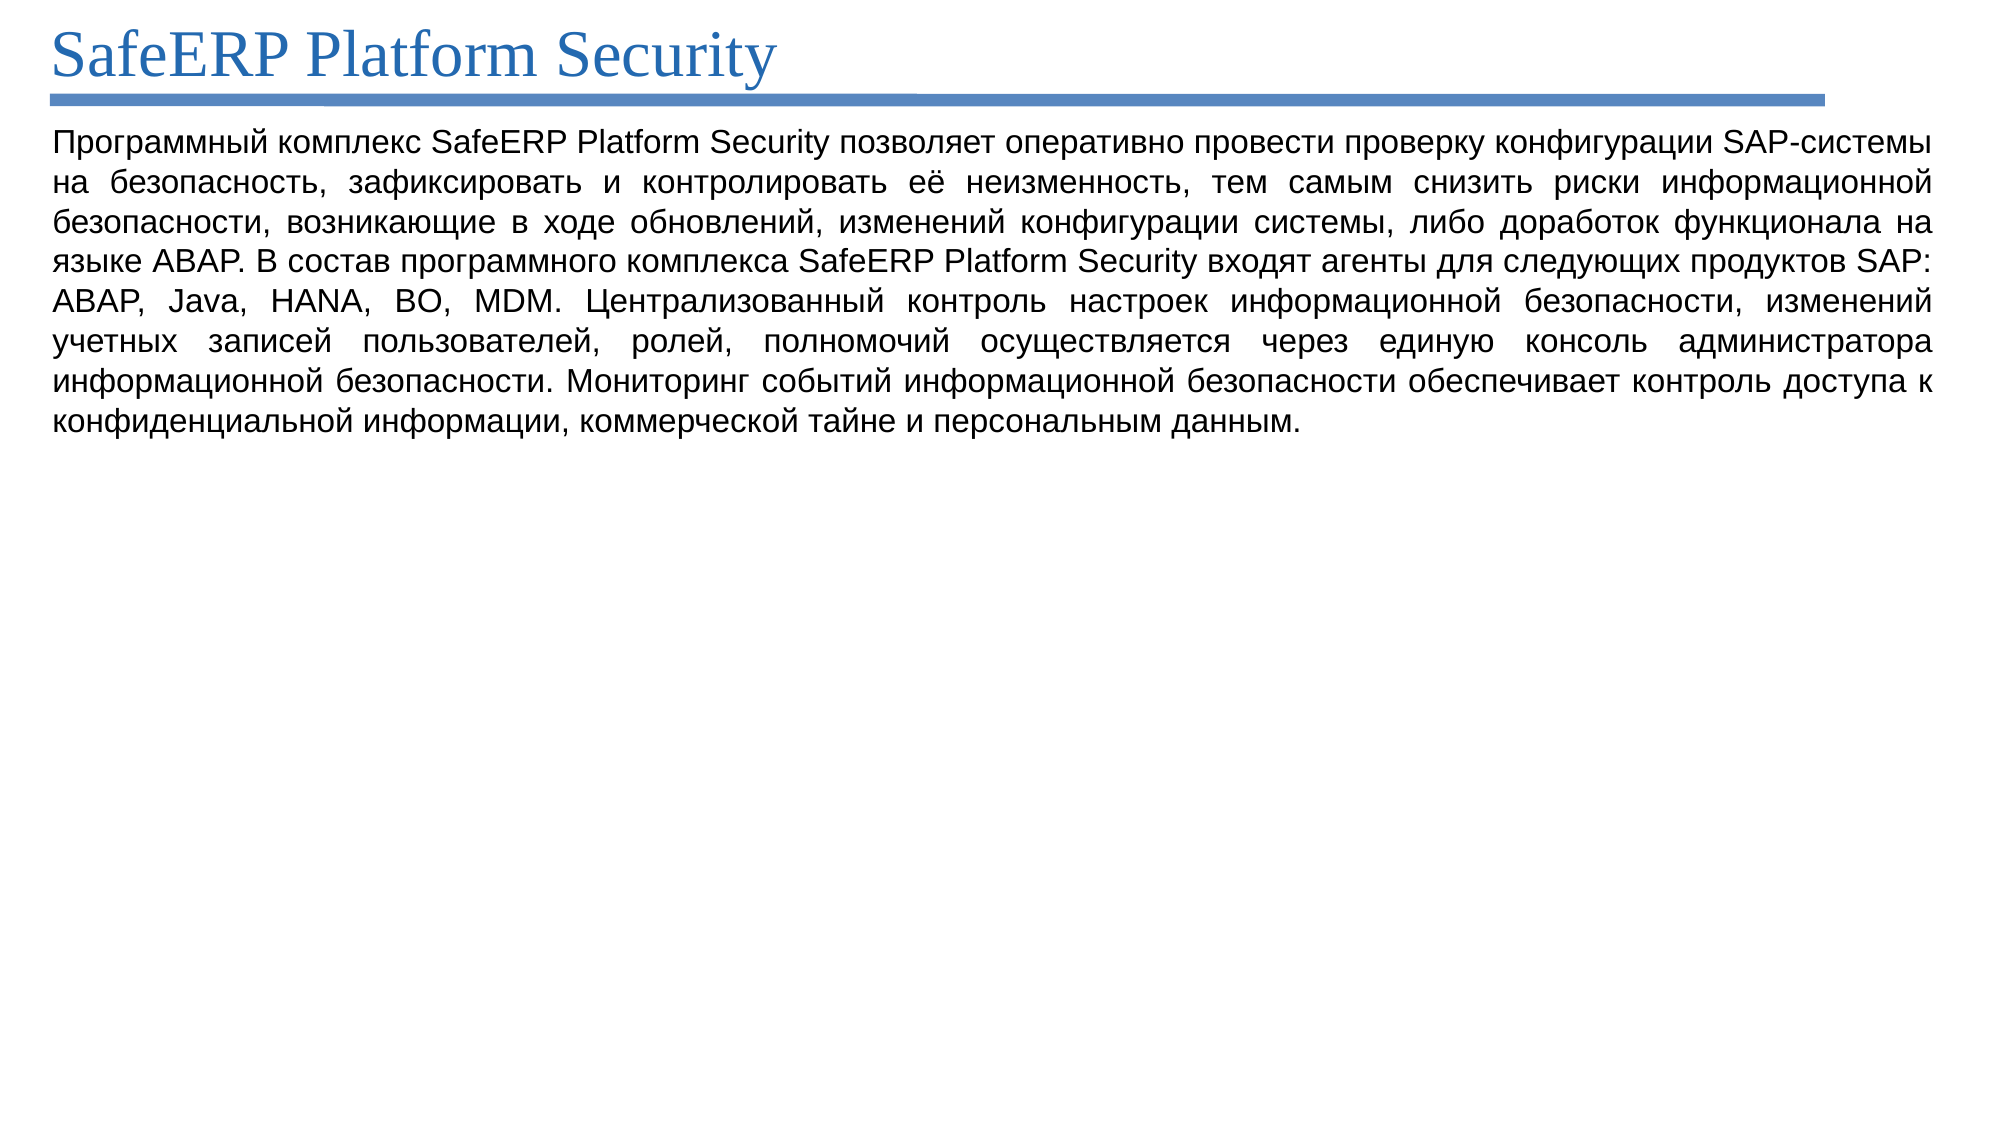

# SafeERP Platform Security

Программный комплекс SafeERP Platform Security позволяет оперативно провести проверку конфигурации SAP-системы на безопасность, зафиксировать и контролировать её неизменность, тем самым снизить риски информационной безопасности, возникающие в ходе обновлений, изменений конфигурации системы, либо доработок функционала на языке ABAP. В состав программного комплекса SafeERP Platform Security входят агенты для следующих продуктов SAP: ABAP, Java, HANA, BO, MDM. Централизованный контроль настроек информационной безопасности, изменений учетных записей пользователей, ролей, полномочий осуществляется через единую консоль администратора информационной безопасности. Мониторинг событий информационной безопасности обеспечивает контроль доступа к конфиденциальной информации, коммерческой тайне и персональным данным.